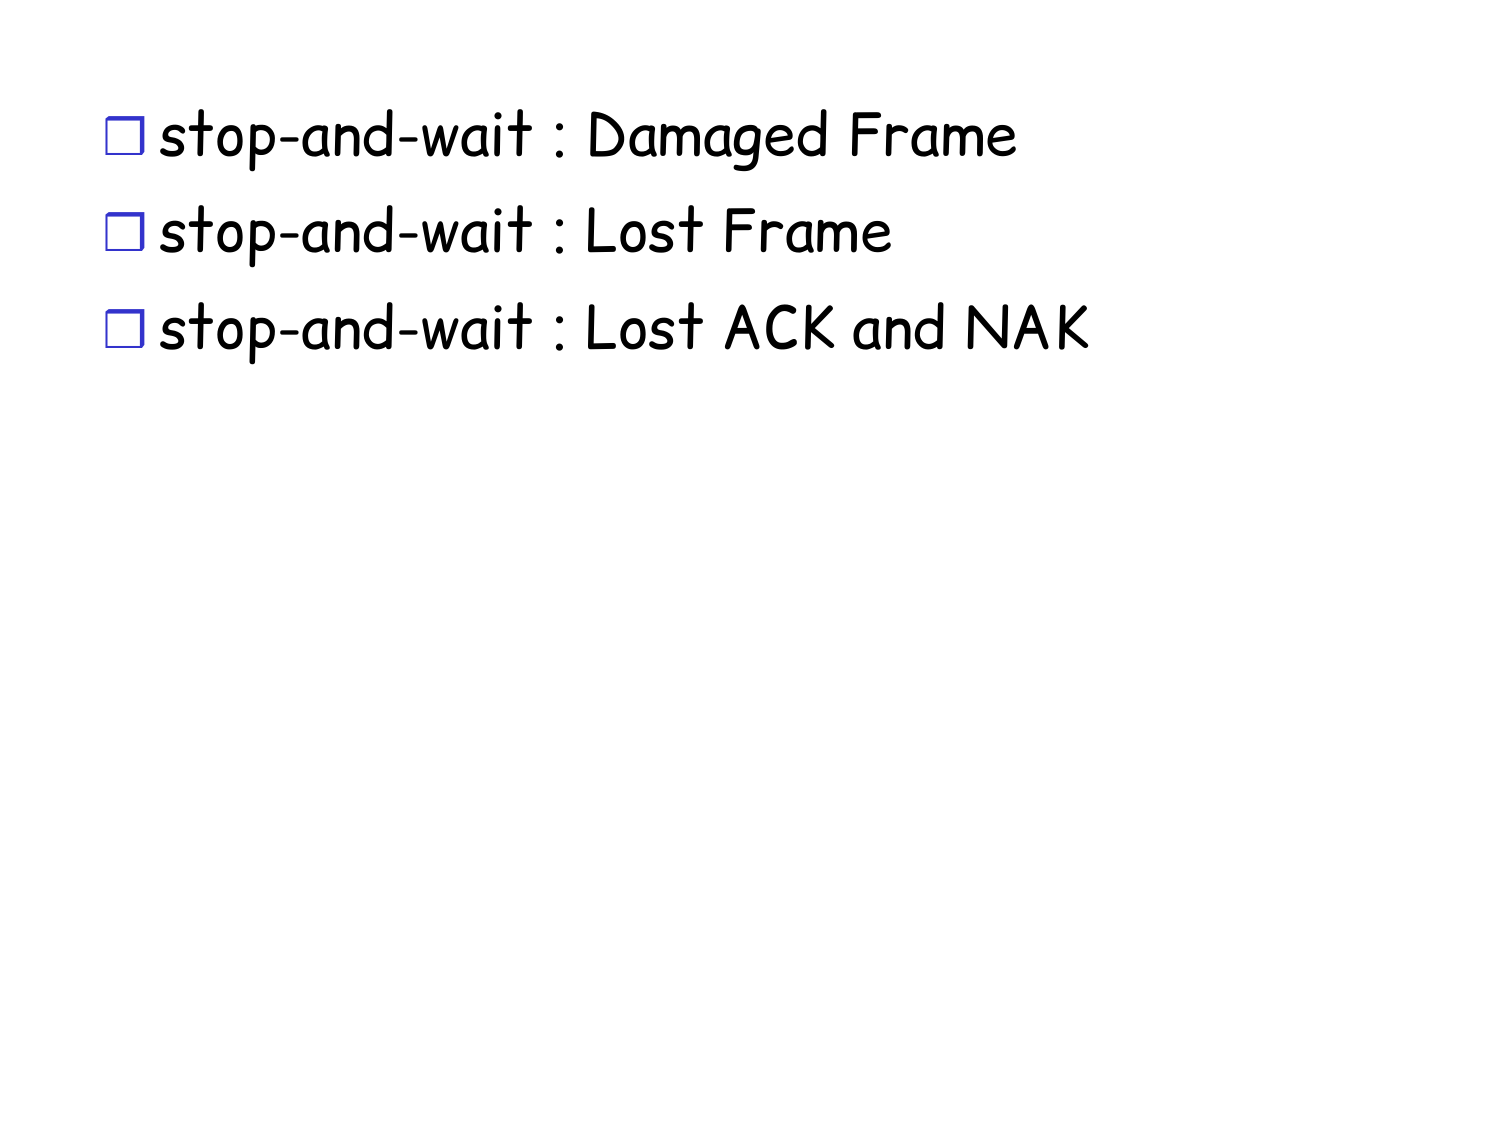

❒ stop-and-wait : Damaged Frame
❒ stop-and-wait : Lost Frame
❒ stop-and-wait : Lost ACK and NAK